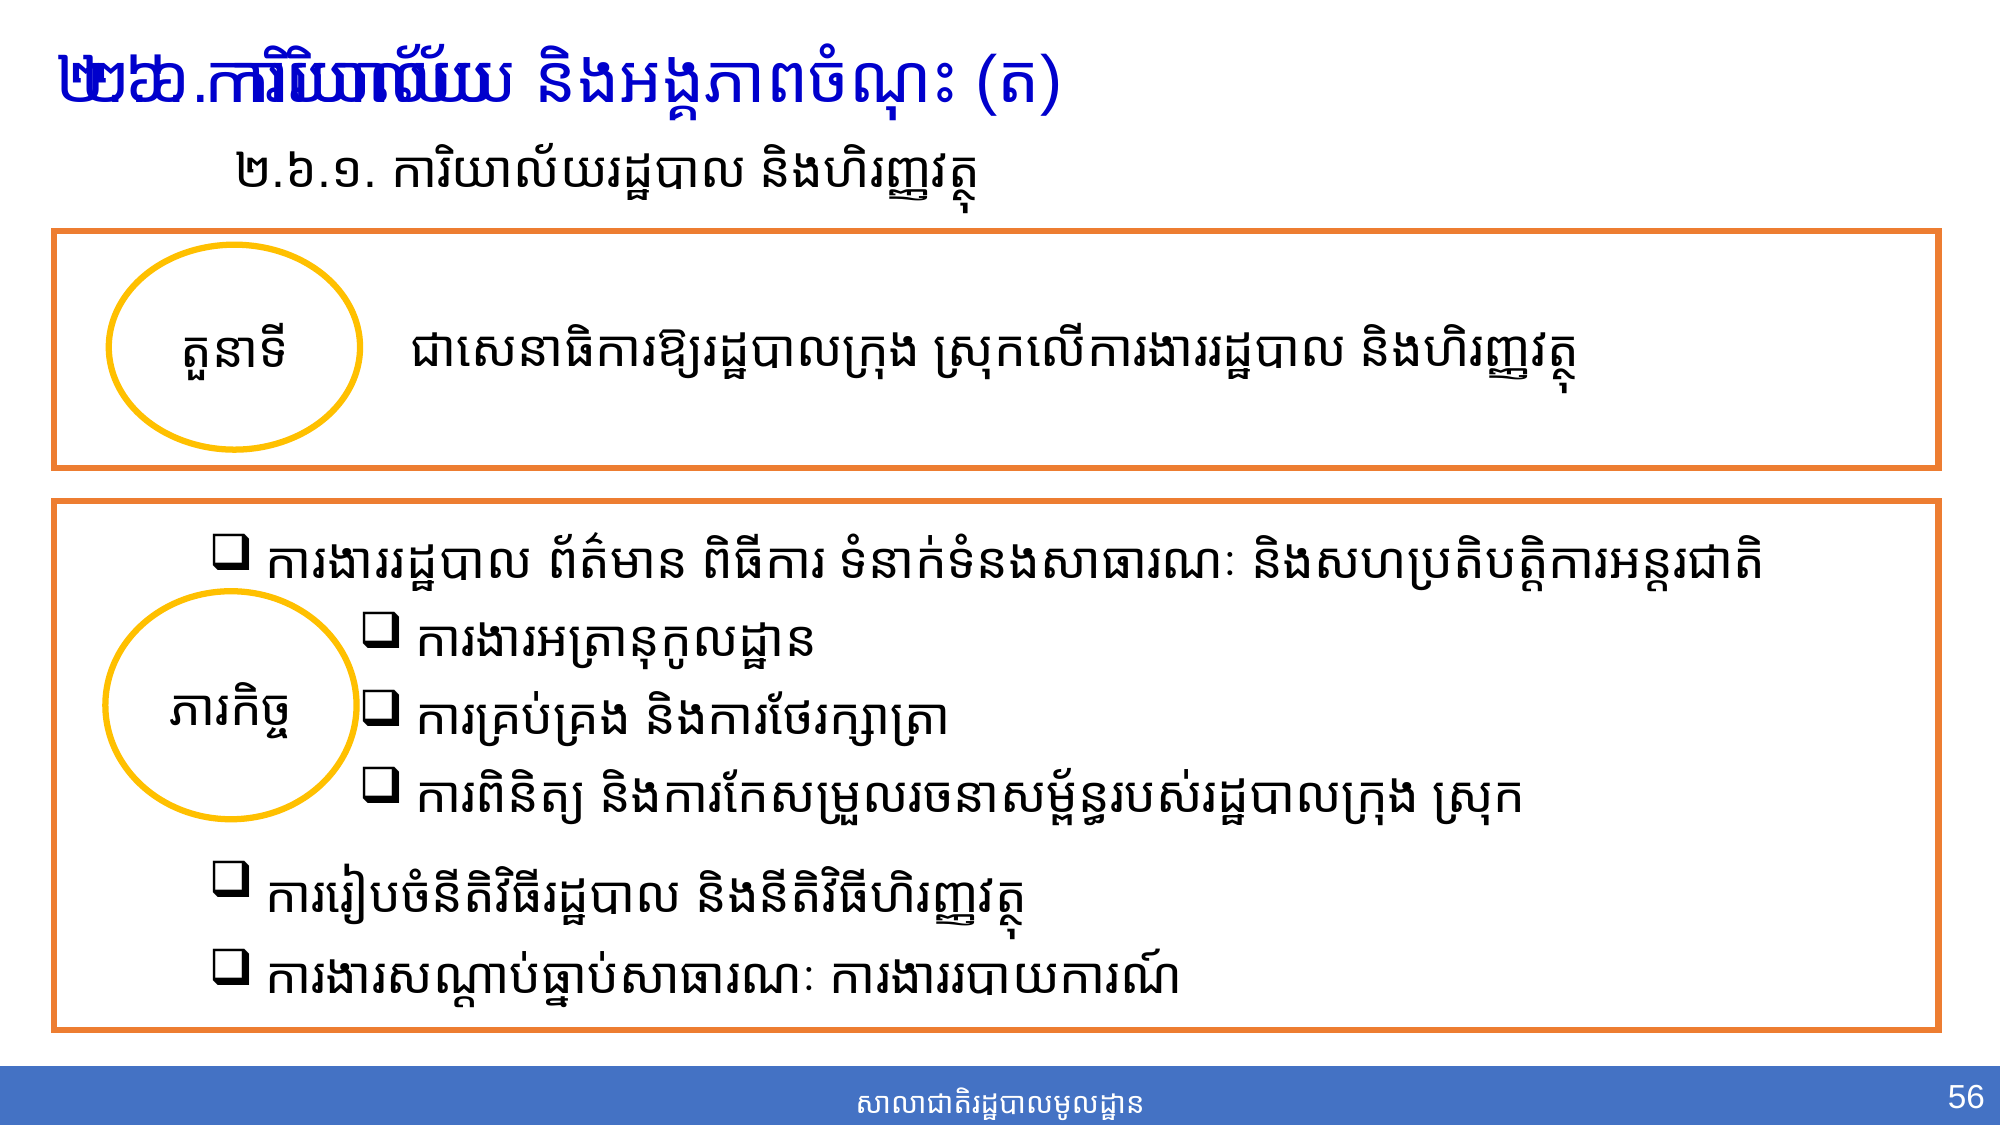

២.៦. ការិយាល័យ
២.៦. ការិយាល័យ និងអង្គភាពចំណុះ (ត)
២.៦.១. ការិយាល័យរដ្ឋបាល និងហិរញ្ញវត្ថុ

តួនាទី
ជាសេនាធិការឱ្យរដ្ឋបាលក្រុង ស្រុកលើការងាររដ្ឋបាល និងហិរញ្ញវត្ថុ

ការងាររដ្ឋបាល ព័ត៌មាន ពិធីការ ទំនាក់ទំនងសាធារណៈ និងសហប្រតិបត្តិការអន្តរជាតិ
ការងារអត្រានុកូលដ្ឋាន
ការគ្រប់គ្រង និងការថែរក្សាត្រា
ការពិនិត្យ និងការកែសម្រួលរចនាសម្ព័ន្ធរបស់រដ្ឋបាលក្រុង ស្រុក
ការ​រៀបចំនីតិវិធីរដ្ឋបាល និងនីតិវិធីហិរញ្ញវត្ថុ
ការងារសណ្ដាប់ធ្នាប់សាធារណៈ ការងាររបាយការណ៍
ភារកិច្ច
56